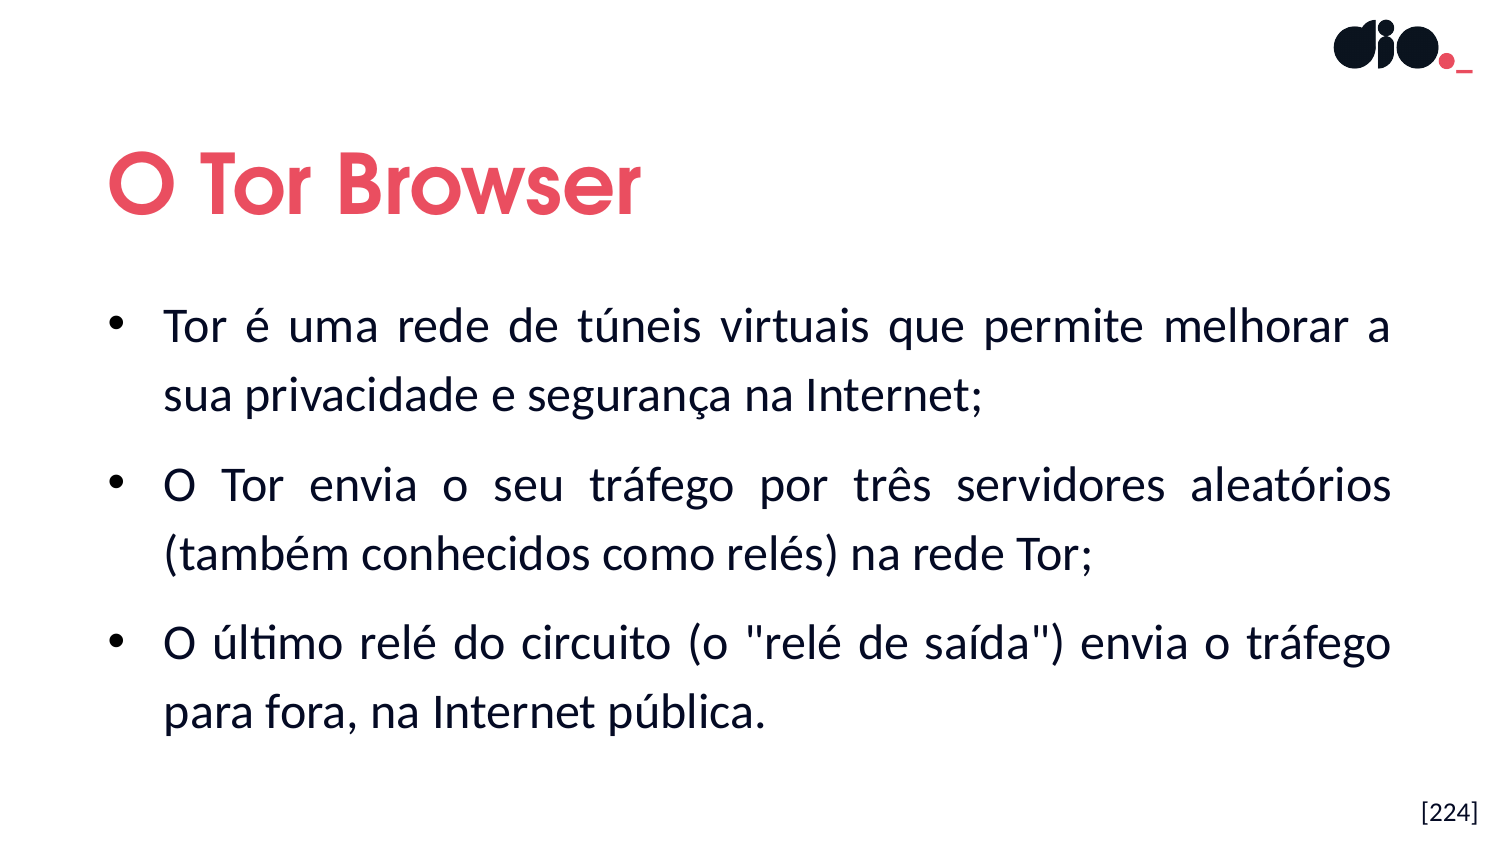

O Tor Browser
Tor é uma rede de túneis virtuais que permite melhorar a sua privacidade e segurança na Internet;
O Tor envia o seu tráfego por três servidores aleatórios (também conhecidos como relés) na rede Tor;
O último relé do circuito (o "relé de saída") envia o tráfego para fora, na Internet pública.
[224]